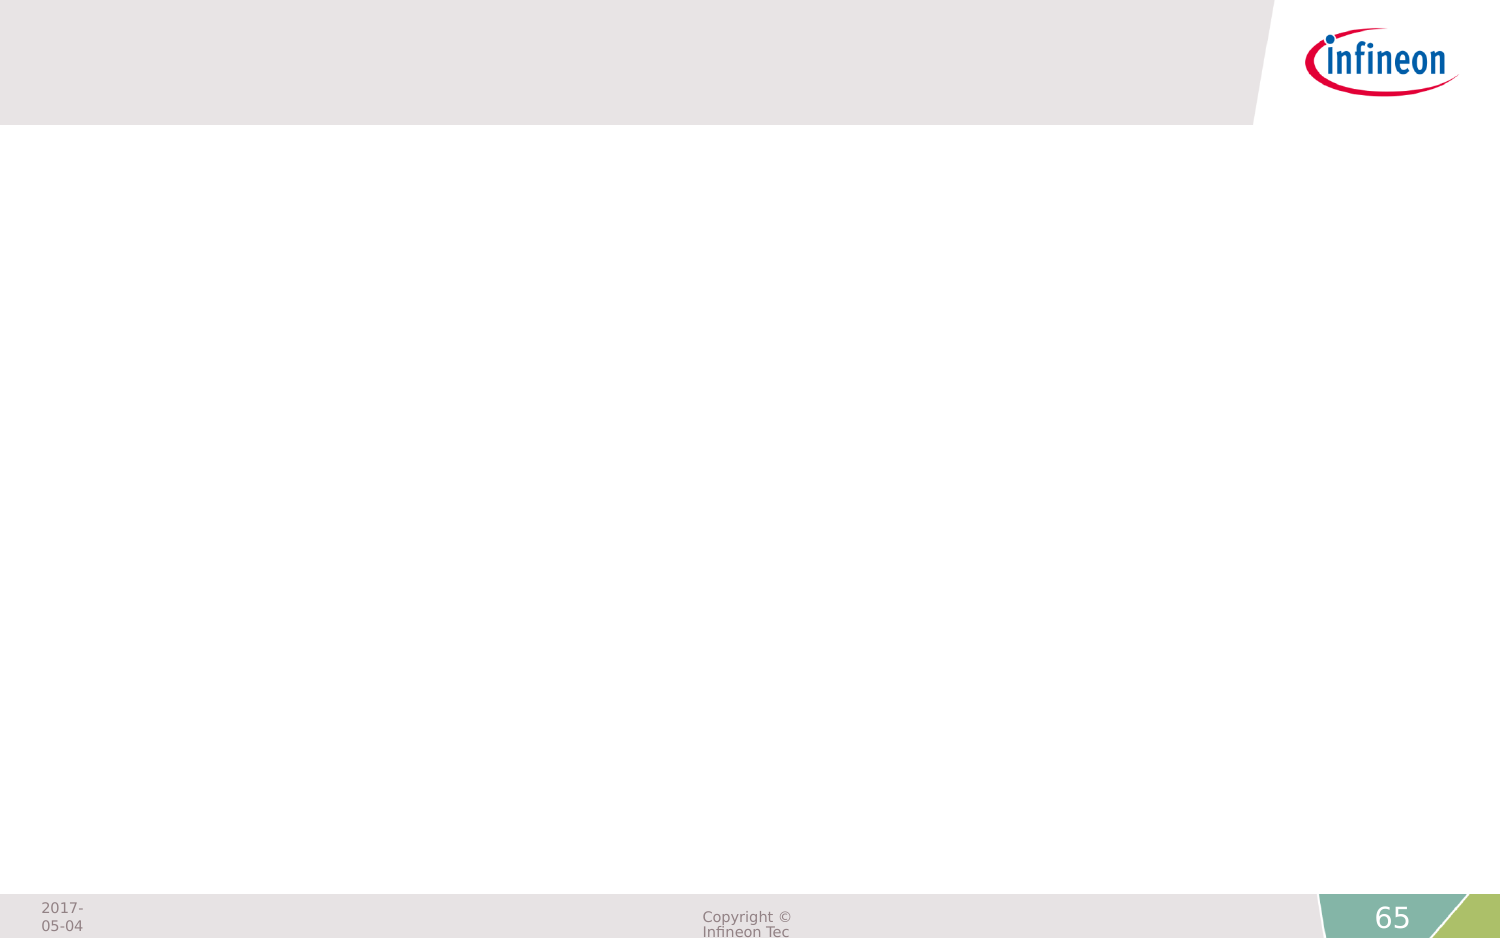

2017-05-04
Copyright © Infineon Technologies AG 2018. All rights reserved.
65